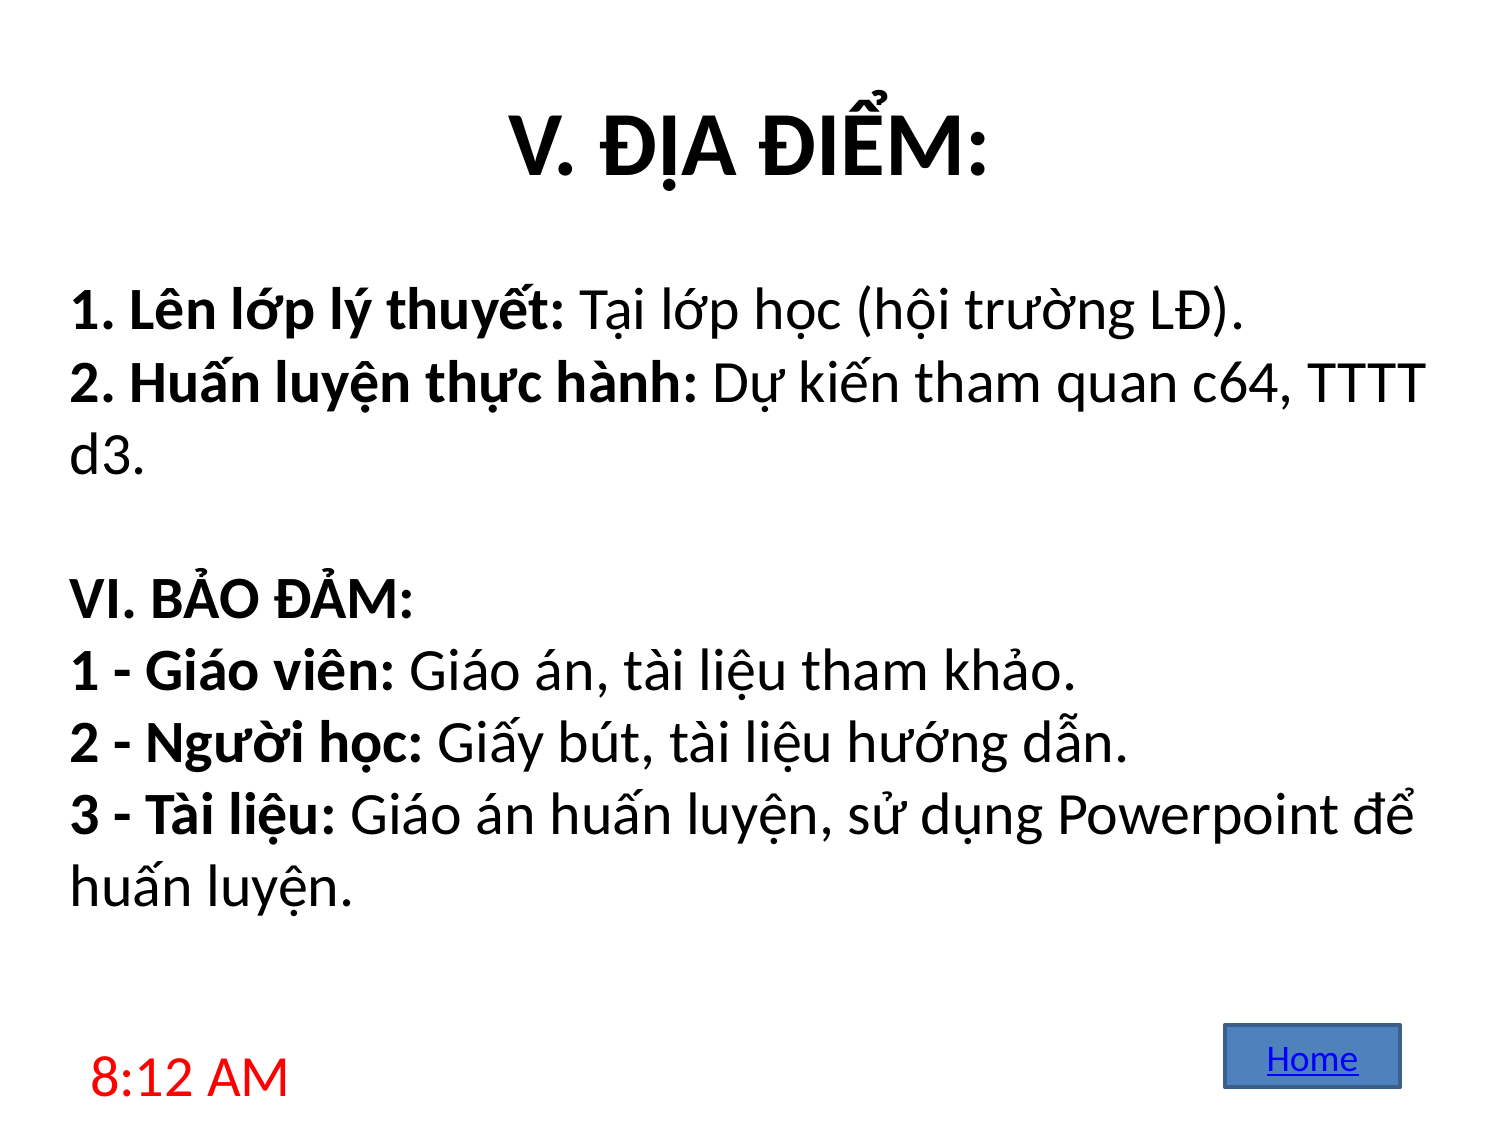

# V. ĐỊA ĐIỂM:
	1. Lên lớp lý thuyết: Tại lớp học (hội trường LĐ).
2. Huấn luyện thực hành: Dự kiến tham quan c64, TTTT d3.
 
VI. BẢO ĐẢM:
1 - Giáo viên: Giáo án, tài liệu tham khảo.
2 - Người học: Giấy bút, tài liệu hướng dẫn.
3 - Tài liệu: Giáo án huấn luyện, sử dụng Powerpoint để huấn luyện.
Home
8:12 AM